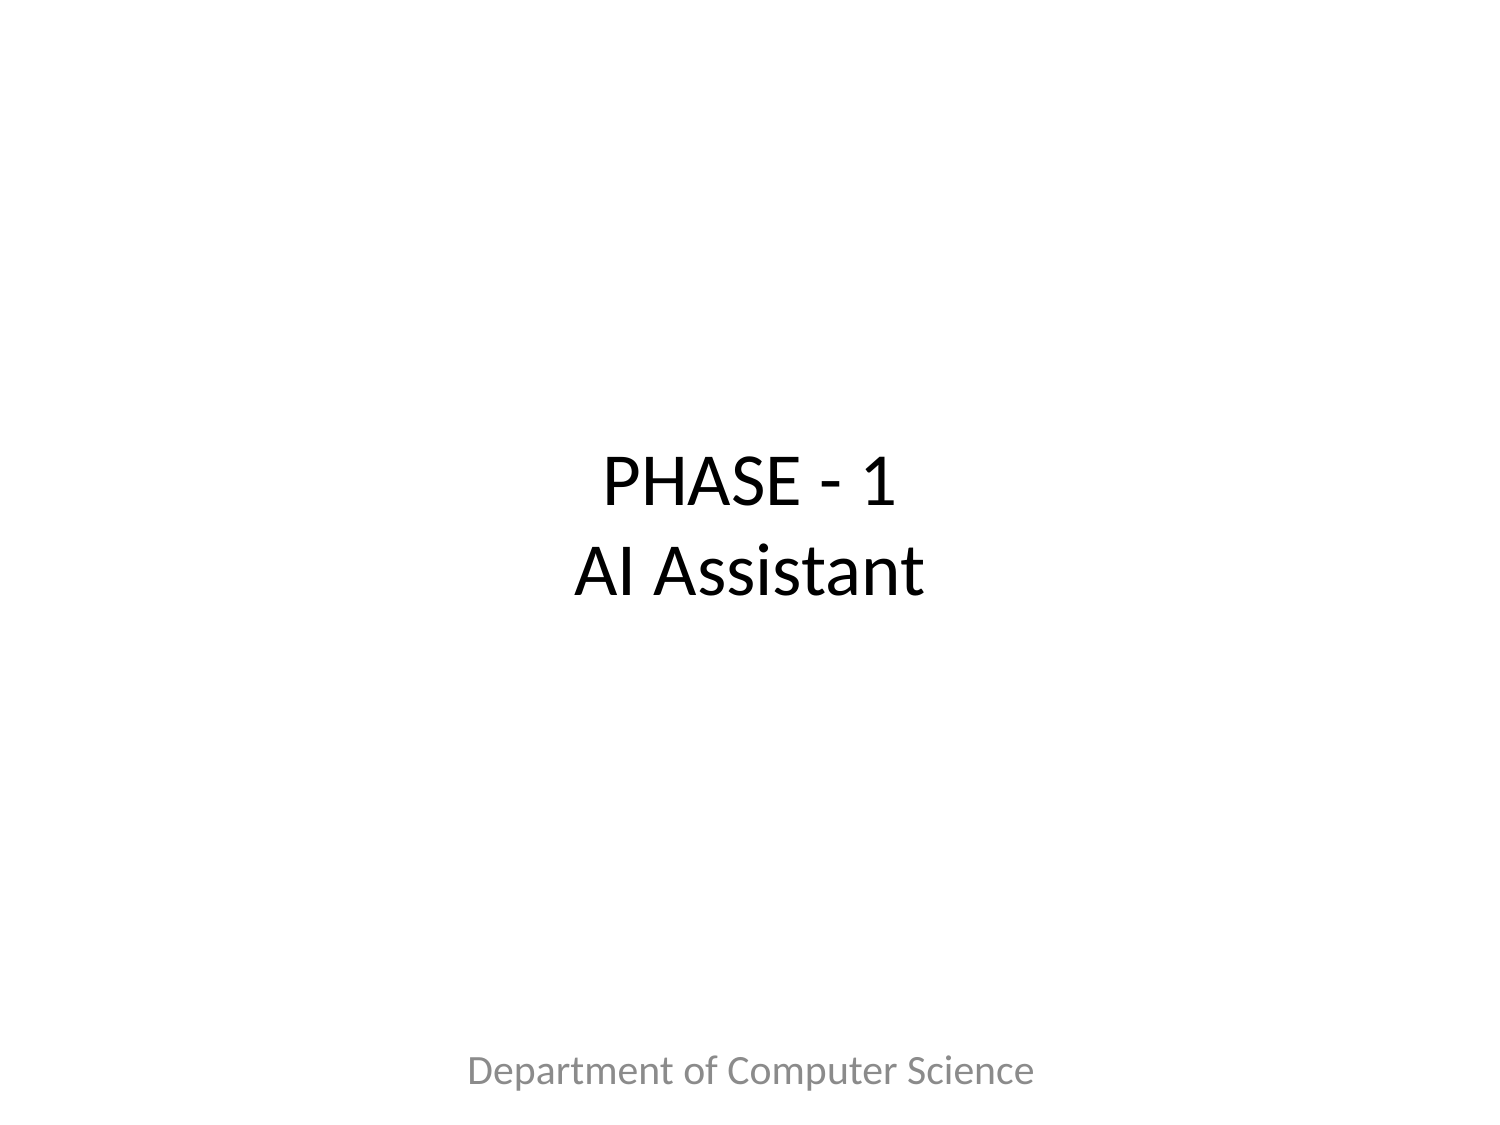

PHASE - 1
AI Assistant
Department of Computer Science
4